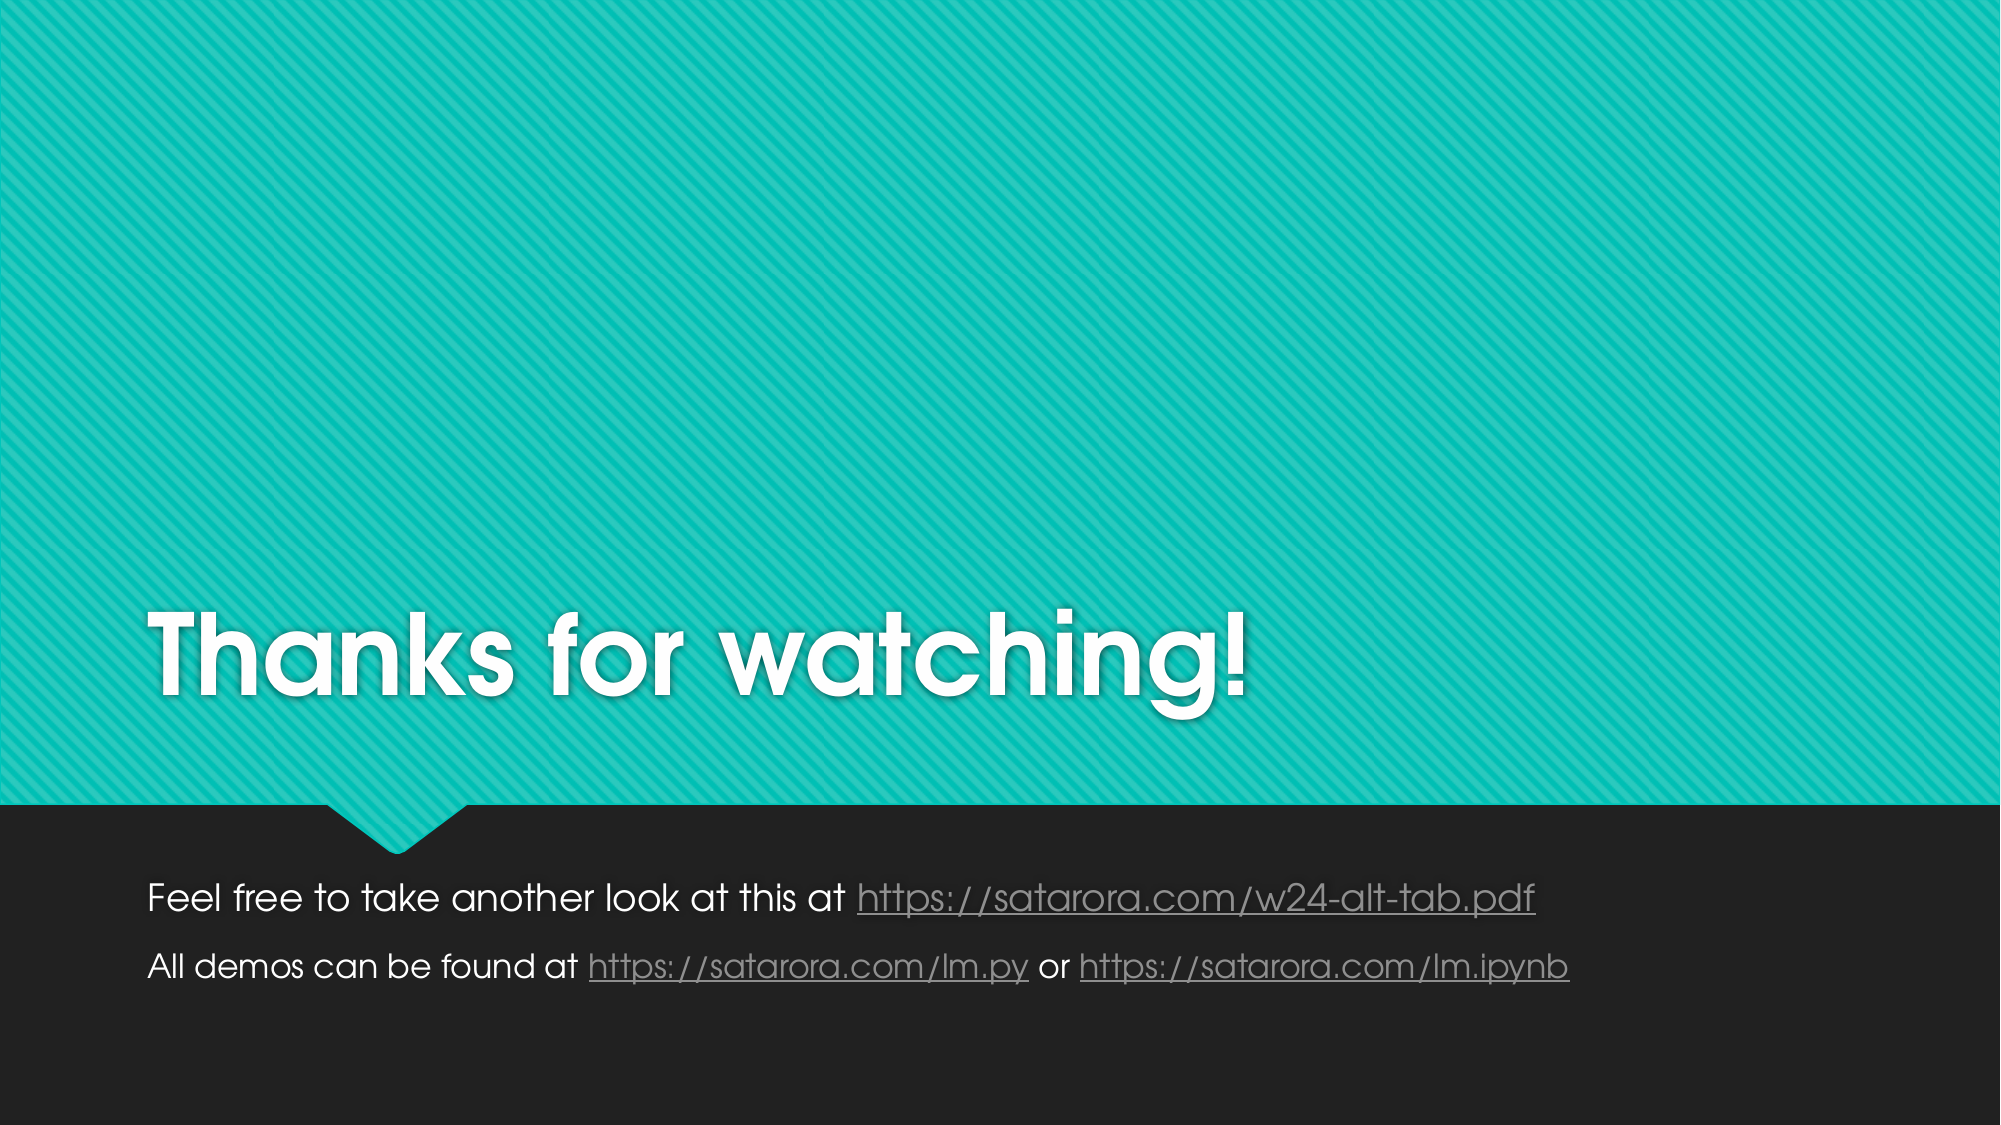

# Thanks for watching!
Feel free to take another look at this at https://satarora.com/w24-alt-tab.pdf
All demos can be found at https://satarora.com/lm.py or https://satarora.com/lm.ipynb